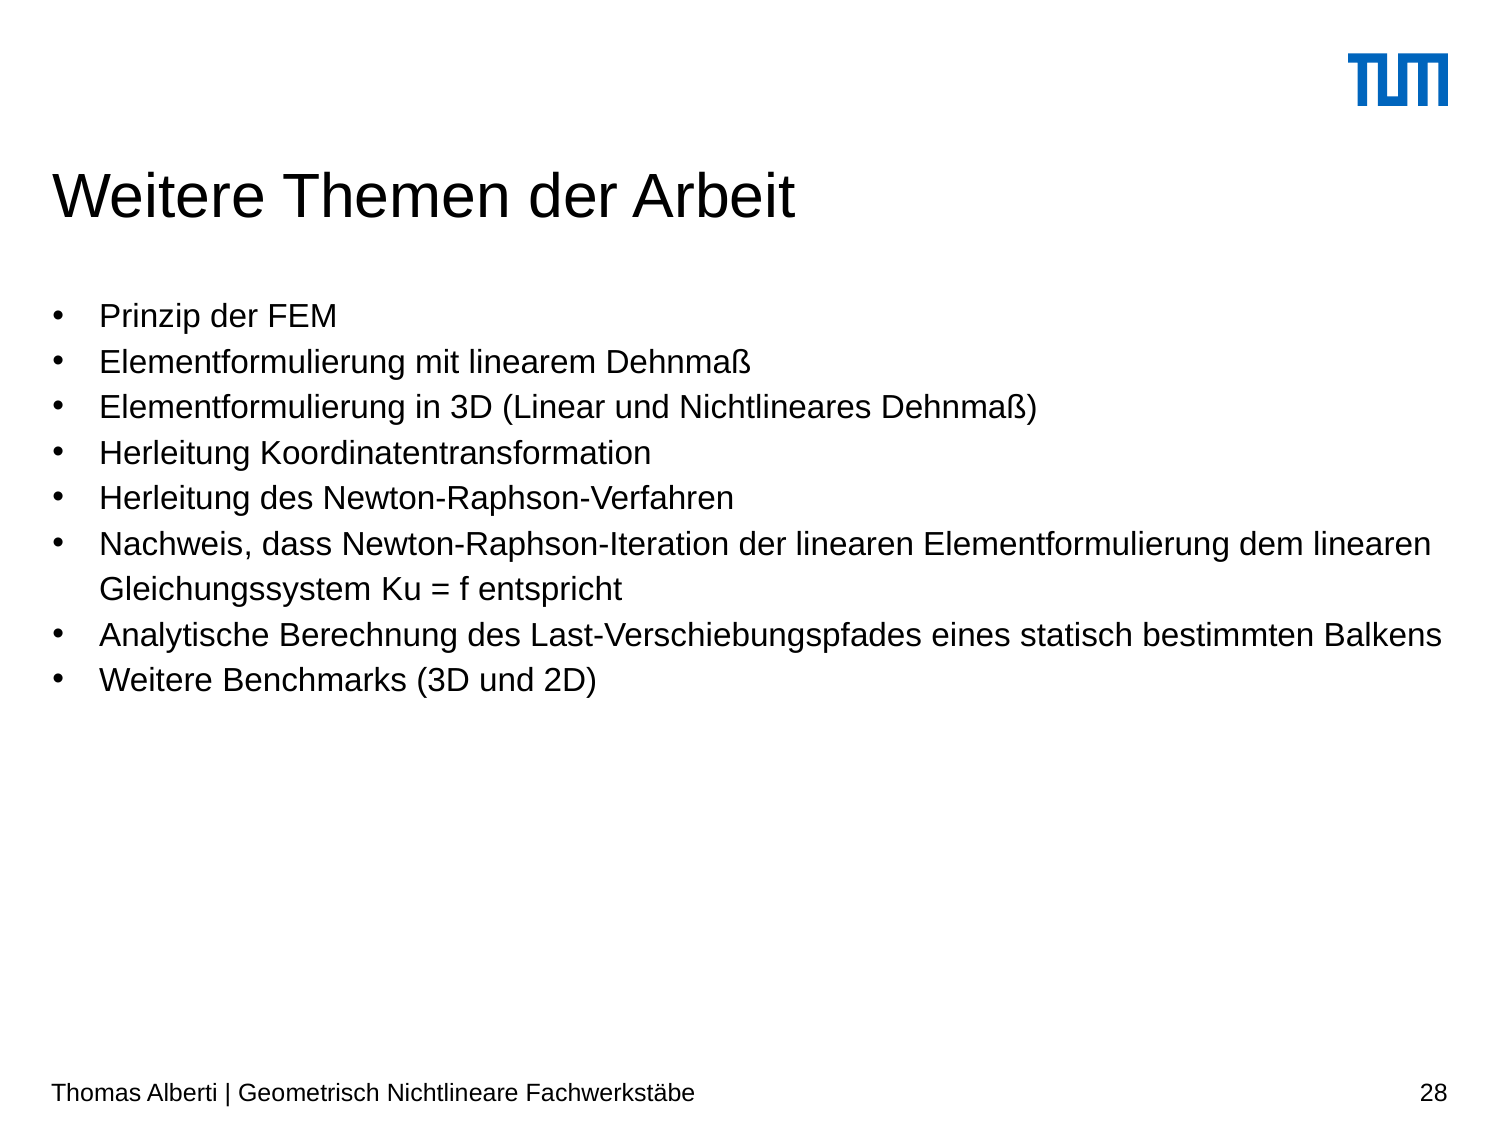

# Weitere Themen der Arbeit
Prinzip der FEM
Elementformulierung mit linearem Dehnmaß
Elementformulierung in 3D (Linear und Nichtlineares Dehnmaß)
Herleitung Koordinatentransformation
Herleitung des Newton-Raphson-Verfahren
Nachweis, dass Newton-Raphson-Iteration der linearen Elementformulierung dem linearen Gleichungssystem Ku = f entspricht
Analytische Berechnung des Last-Verschiebungspfades eines statisch bestimmten Balkens
Weitere Benchmarks (3D und 2D)

Thomas Alberti | Geometrisch Nichtlineare Fachwerkstäbe
28